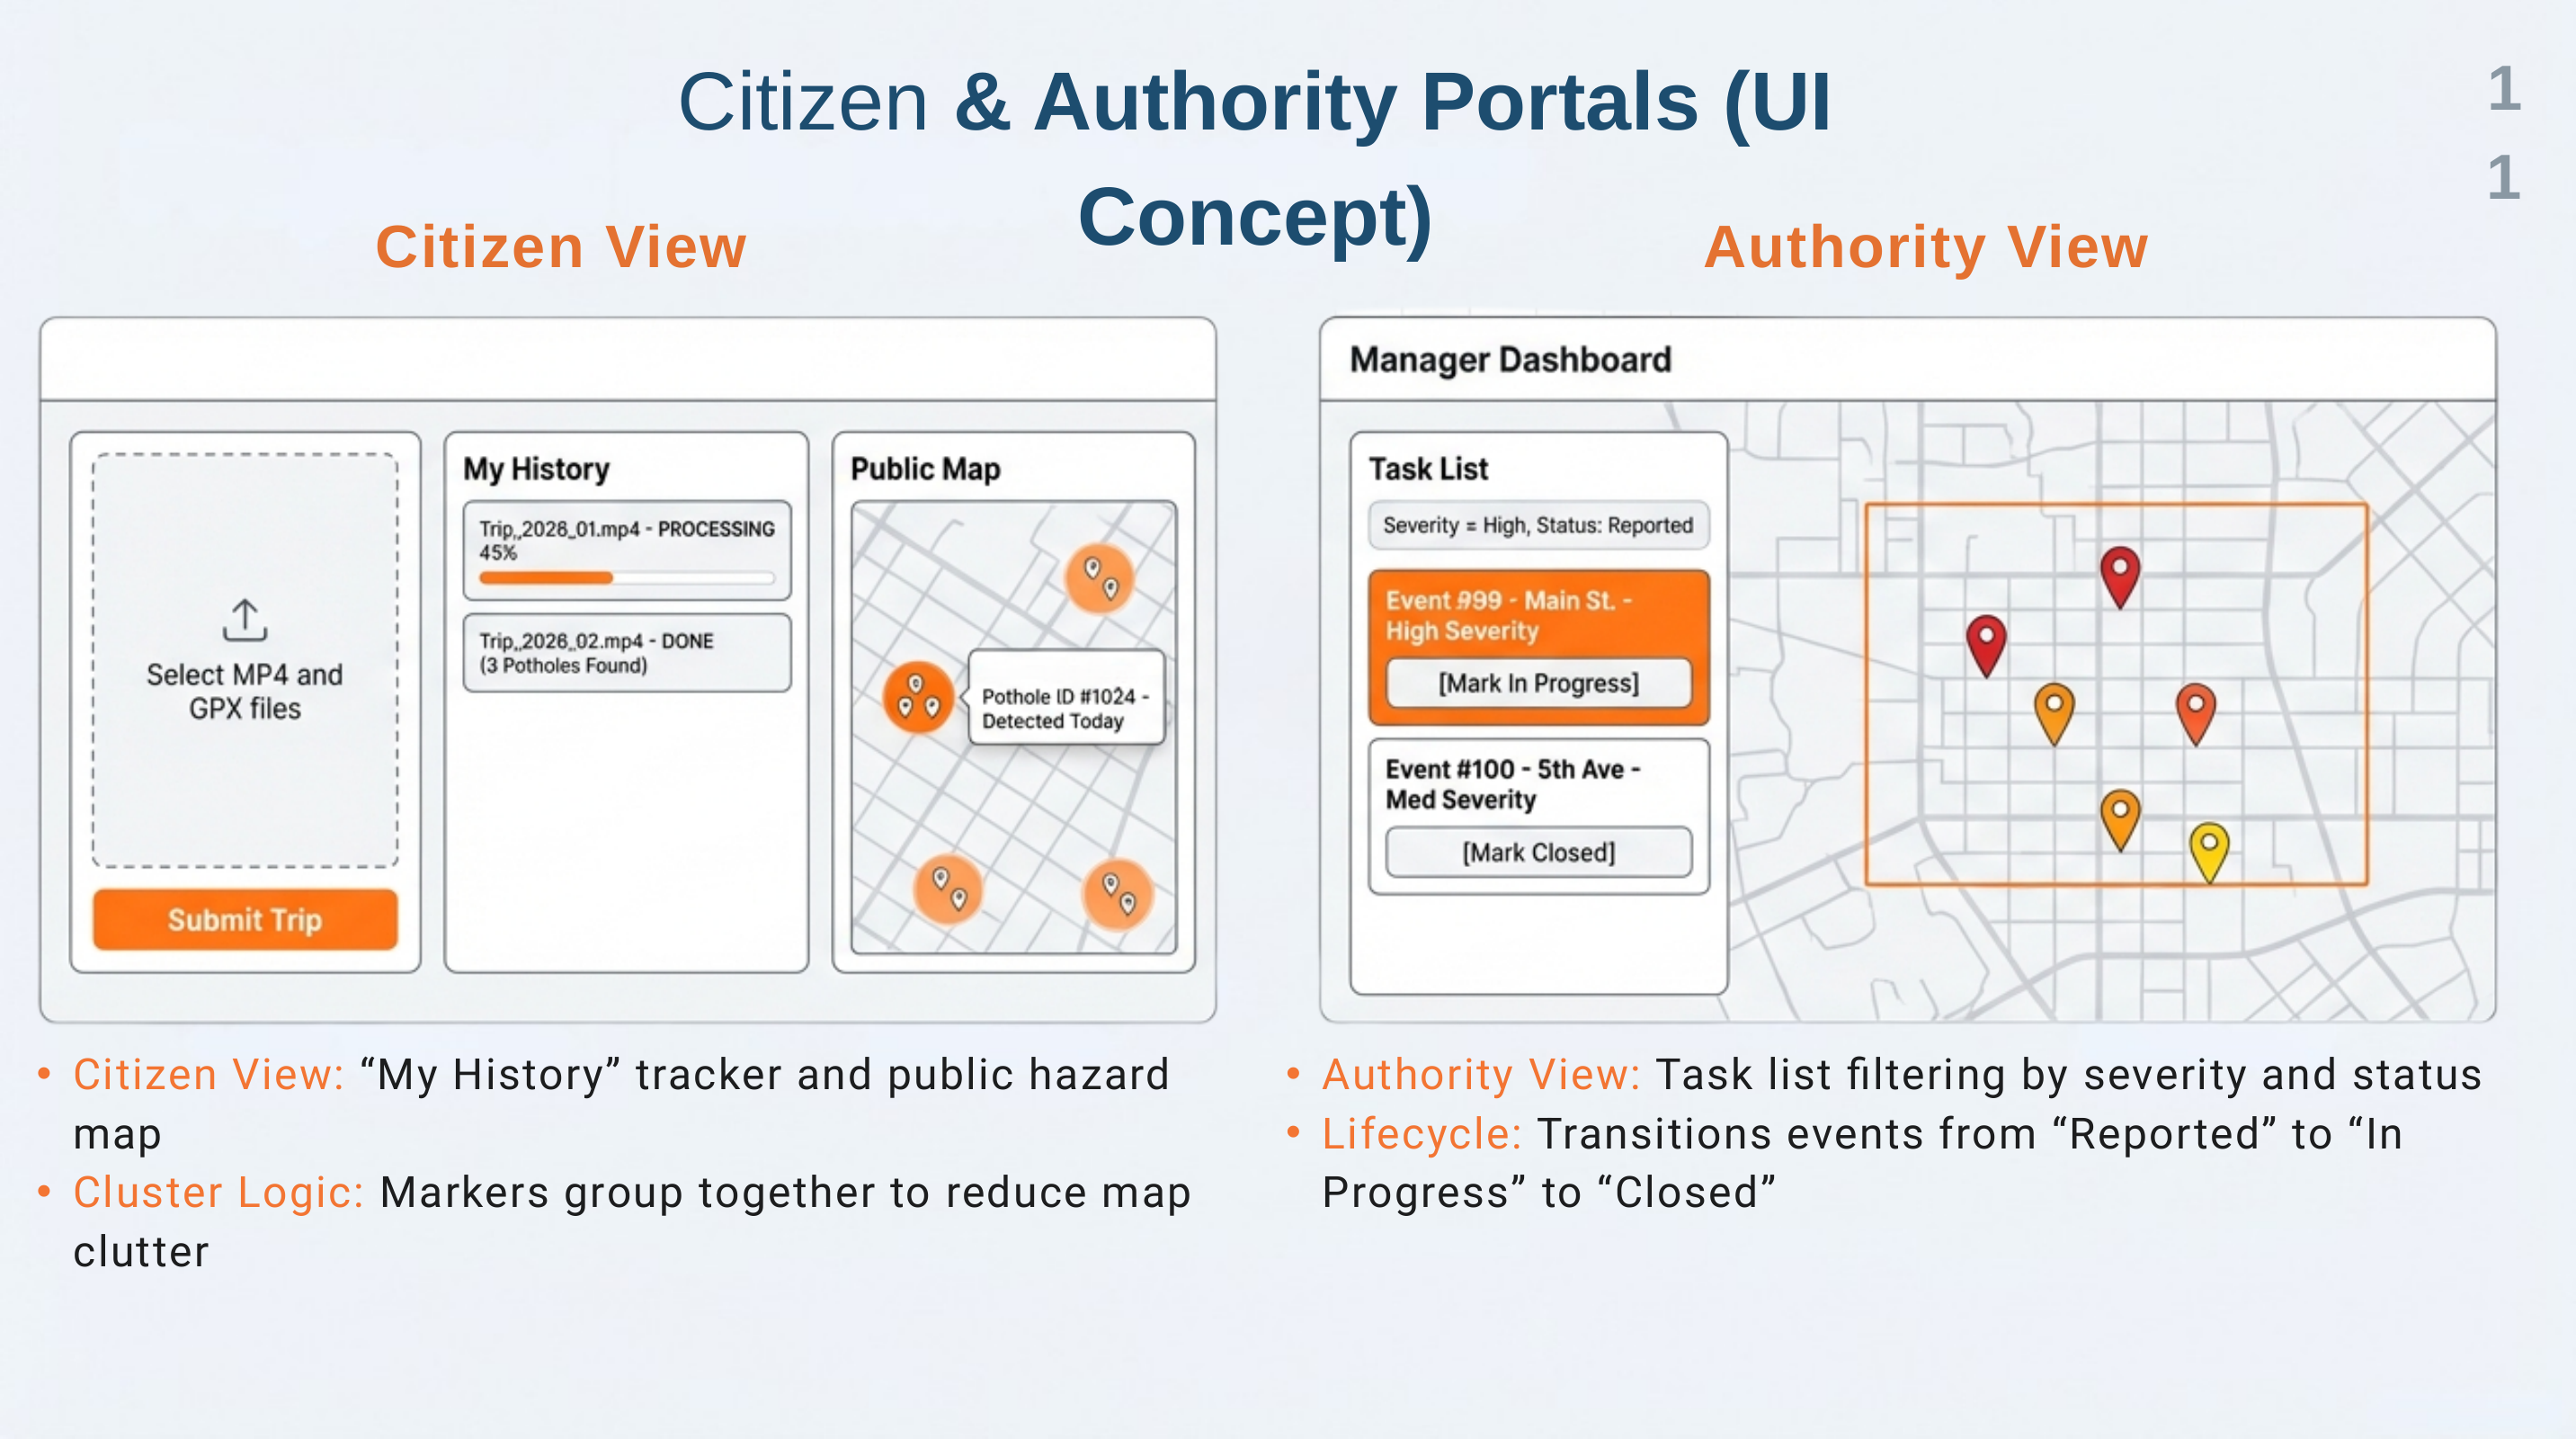

Citizen & Authority Portals (UI Concept)
11
Citizen View
Authority View

Citizen View: “My History” tracker and public hazard map
Cluster Logic: Markers group together to reduce map clutter
Authority View: Task list filtering by severity and status
Lifecycle: Transitions events from “Reported” to “In Progress” to “Closed”